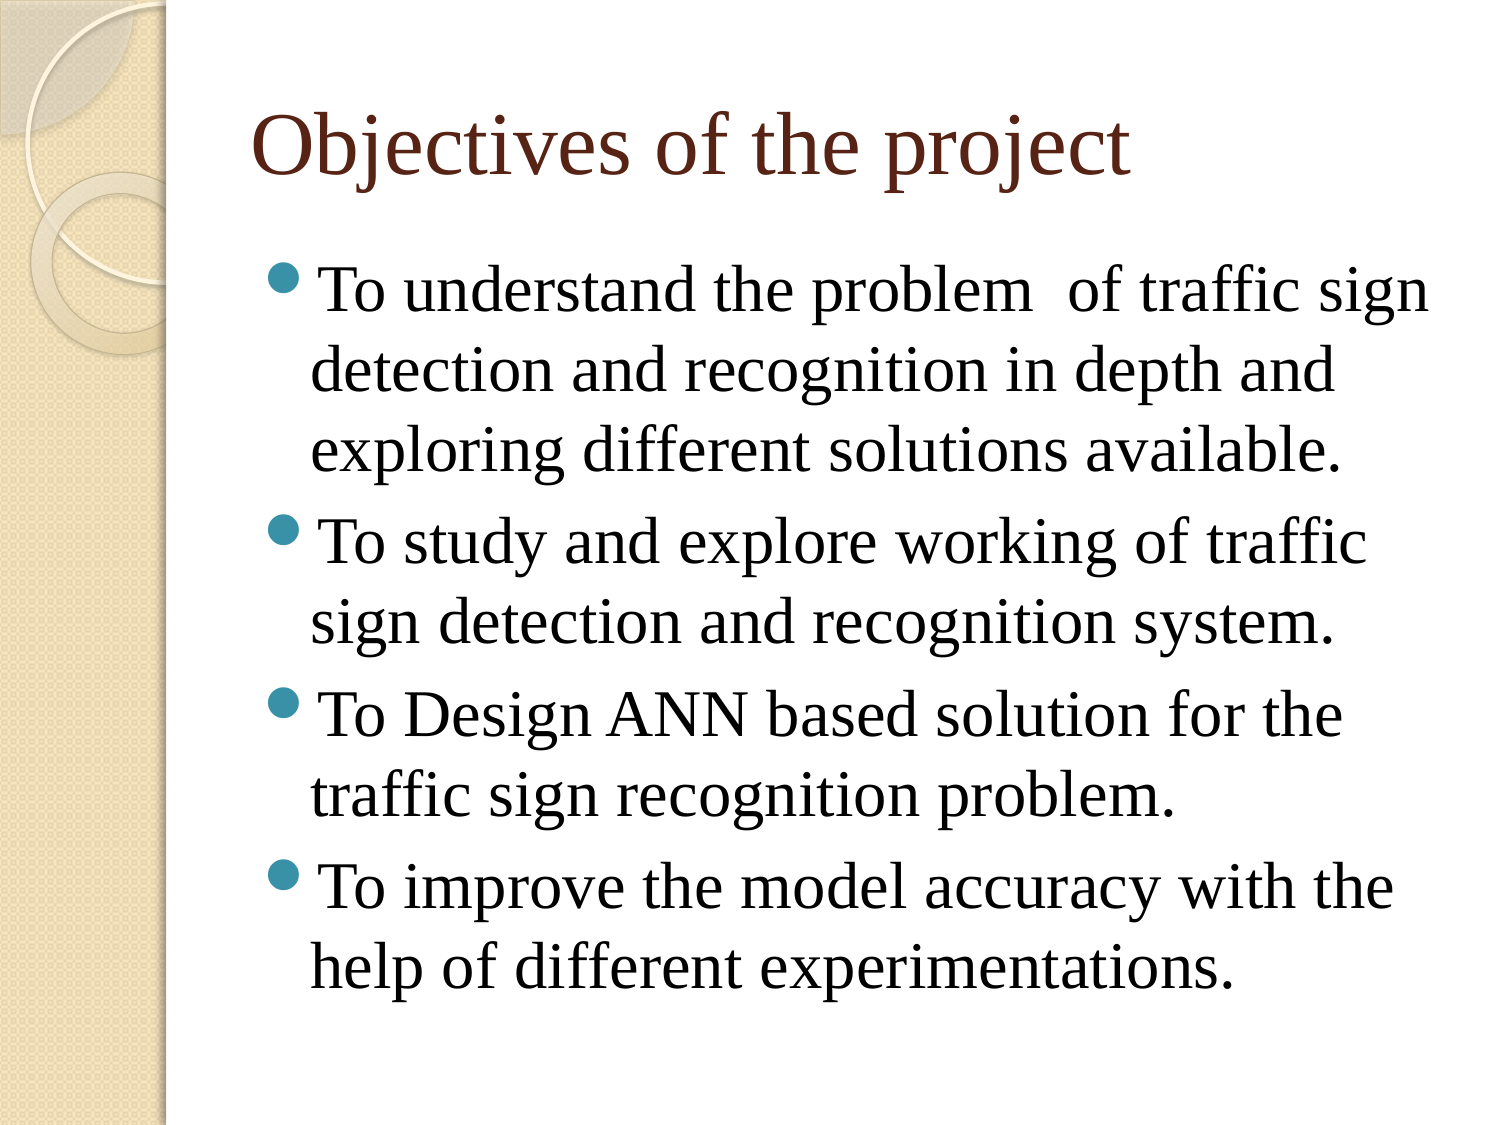

# Objectives of the project
To understand the problem  of traffic sign detection and recognition in depth and exploring different solutions available.
To study and explore working of traffic sign detection and recognition system.
To Design ANN based solution for the traffic sign recognition problem.
To improve the model accuracy with the help of different experimentations.